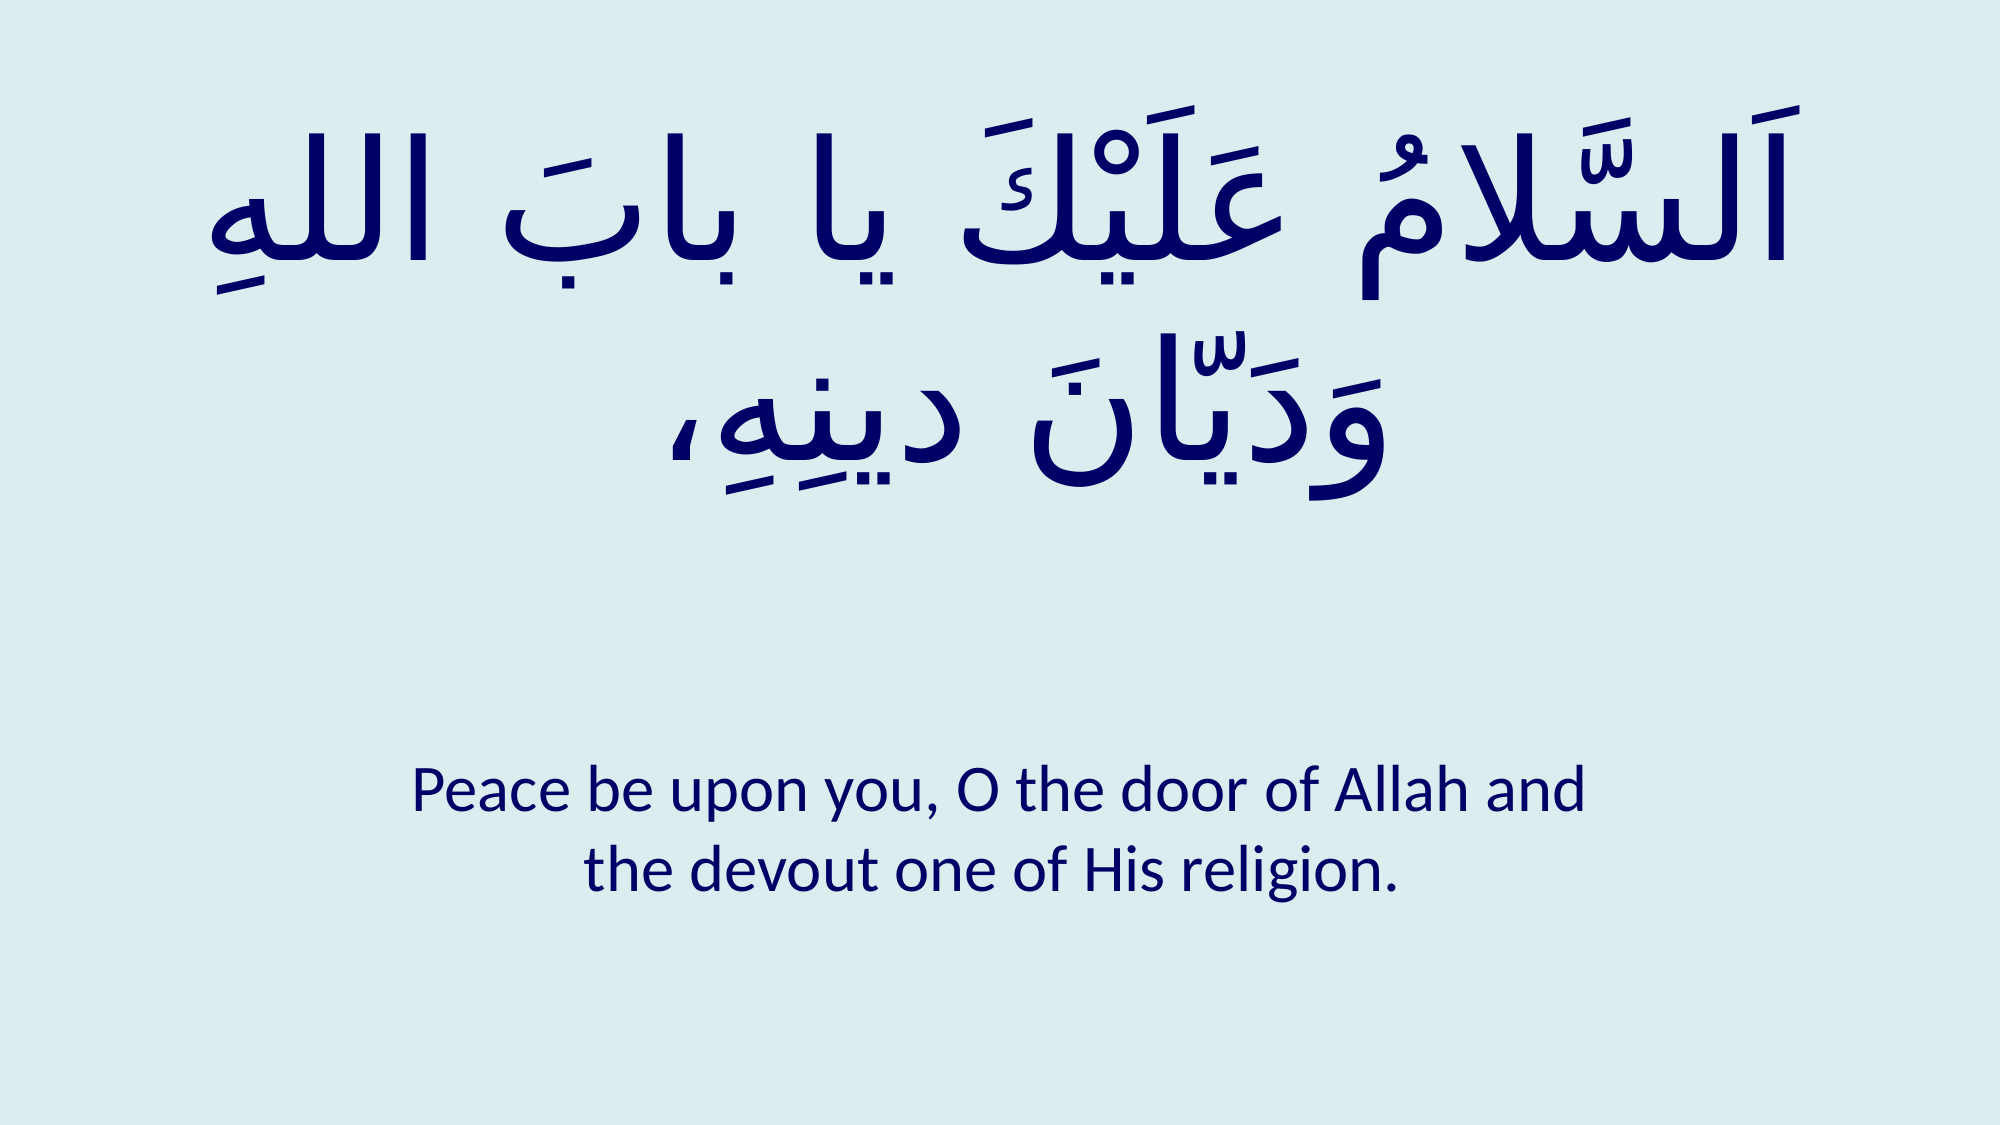

# اَلسَّلامُ عَلَيْكَ يا بابَ اللهِ وَدَيّانَ دينِهِ،
Peace be upon you, O the door of Allah and the devout one of His religion.